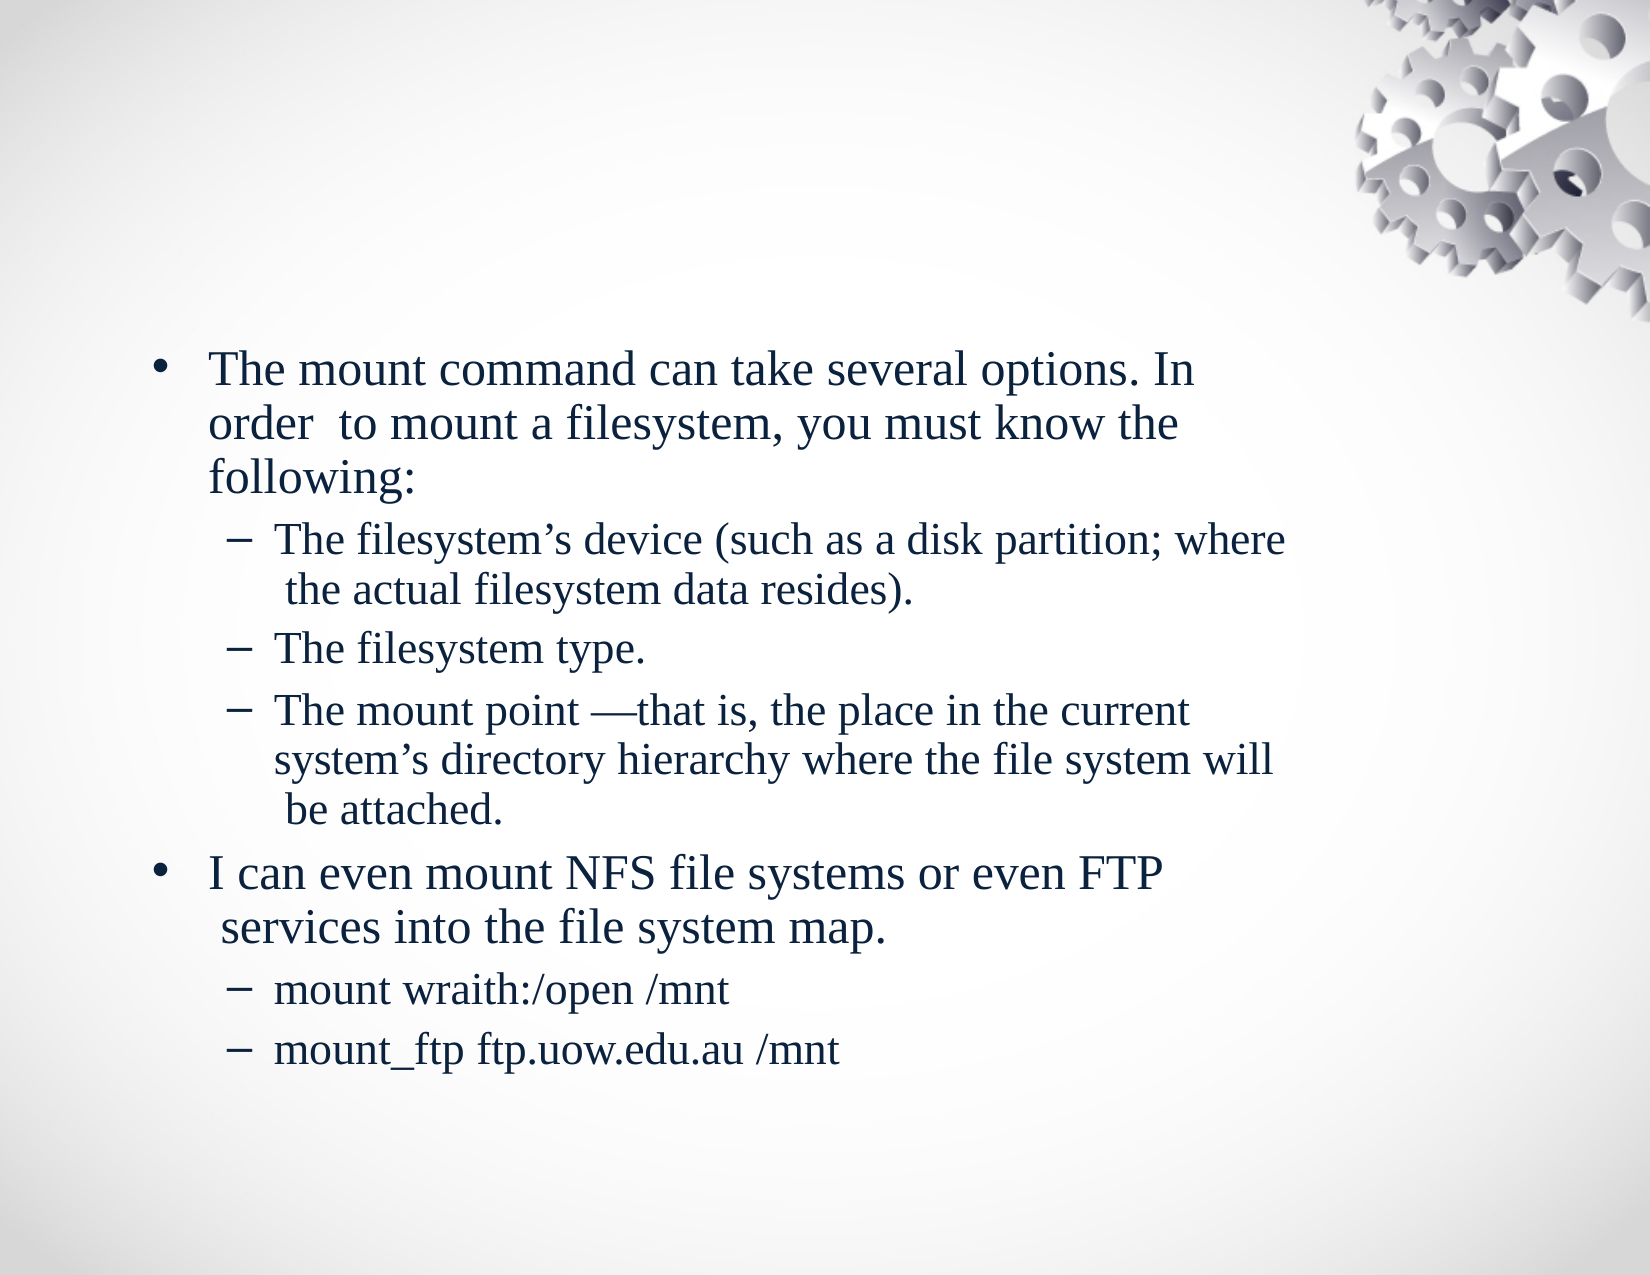

The mount command can take several options. In order  to mount a filesystem, you must know the following:
The filesystem’s device (such as a disk partition; where  the actual filesystem data resides).
The filesystem type.
The mount point —that is, the place in the current  system’s directory hierarchy where the file system will  be attached.
I can even mount NFS file systems or even FTP  services into the file system map.
mount wraith:/open /mnt
mount_ftp ftp.uow.edu.au /mnt